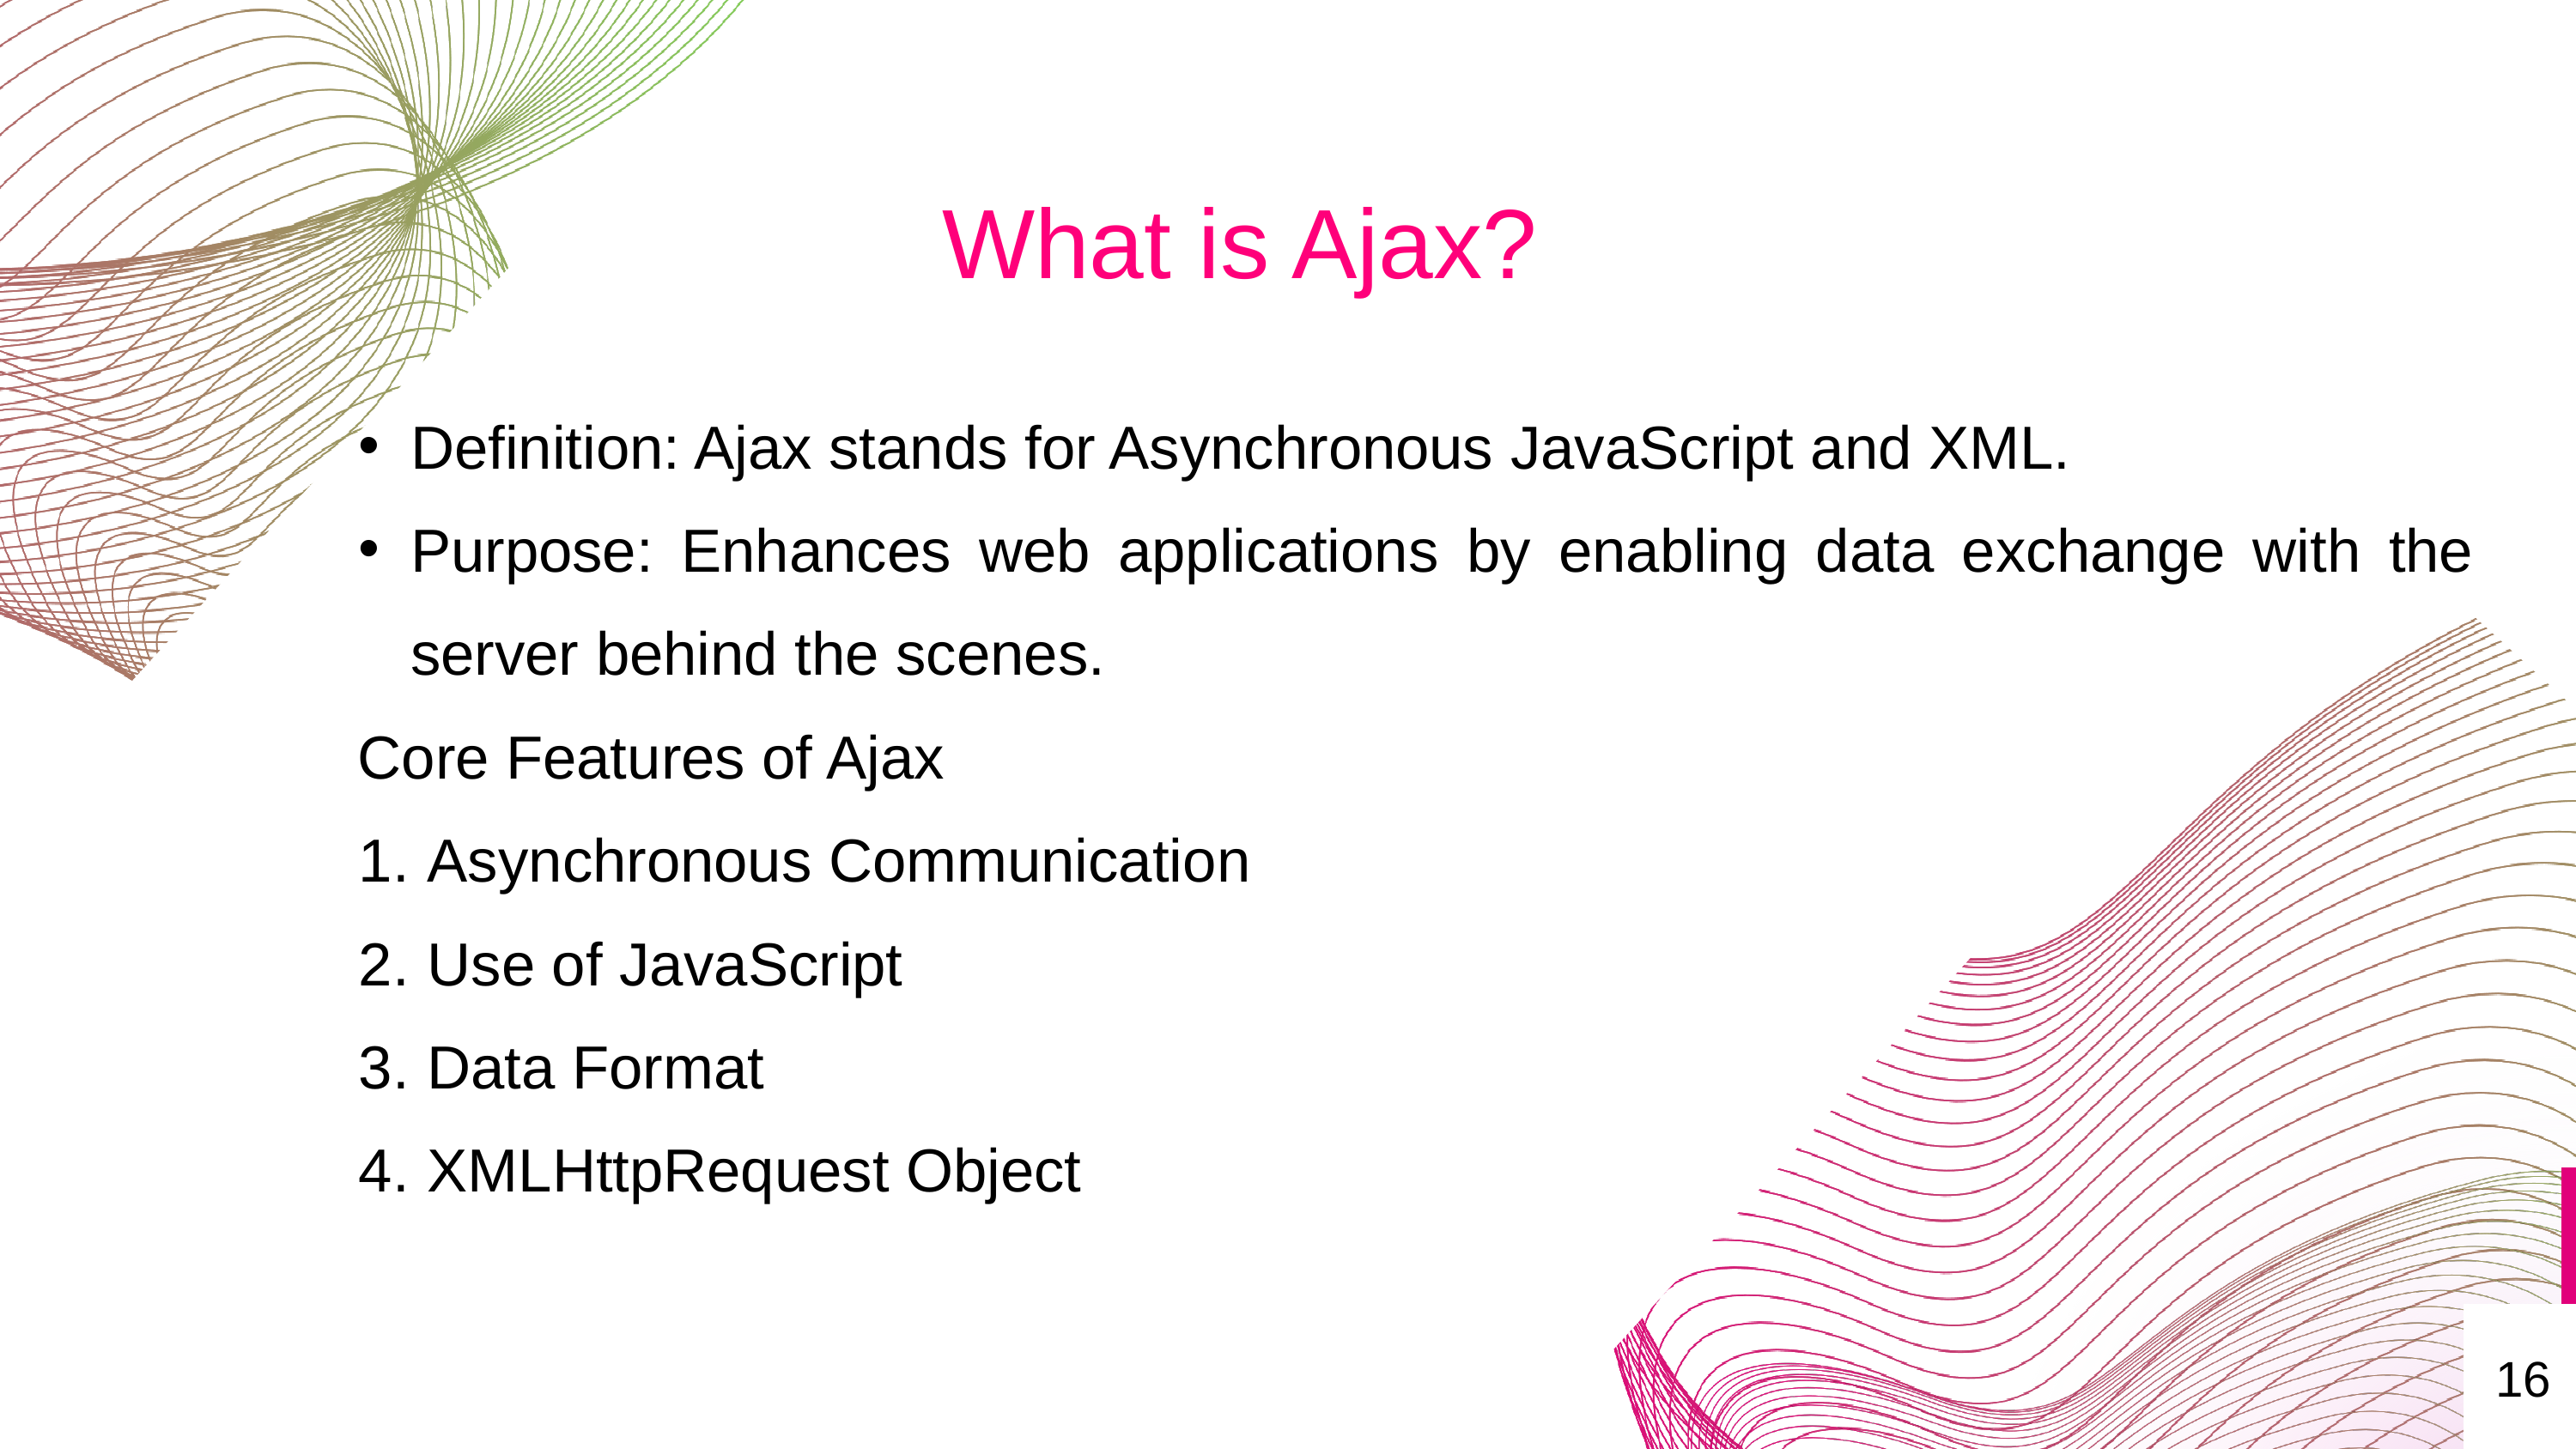

What is Ajax?
Definition: Ajax stands for Asynchronous JavaScript and XML.
Purpose: Enhances web applications by enabling data exchange with the server behind the scenes.
   Core Features of Ajax
 Asynchronous Communication
 Use of JavaScript
 Data Format
 XMLHttpRequest Object

16